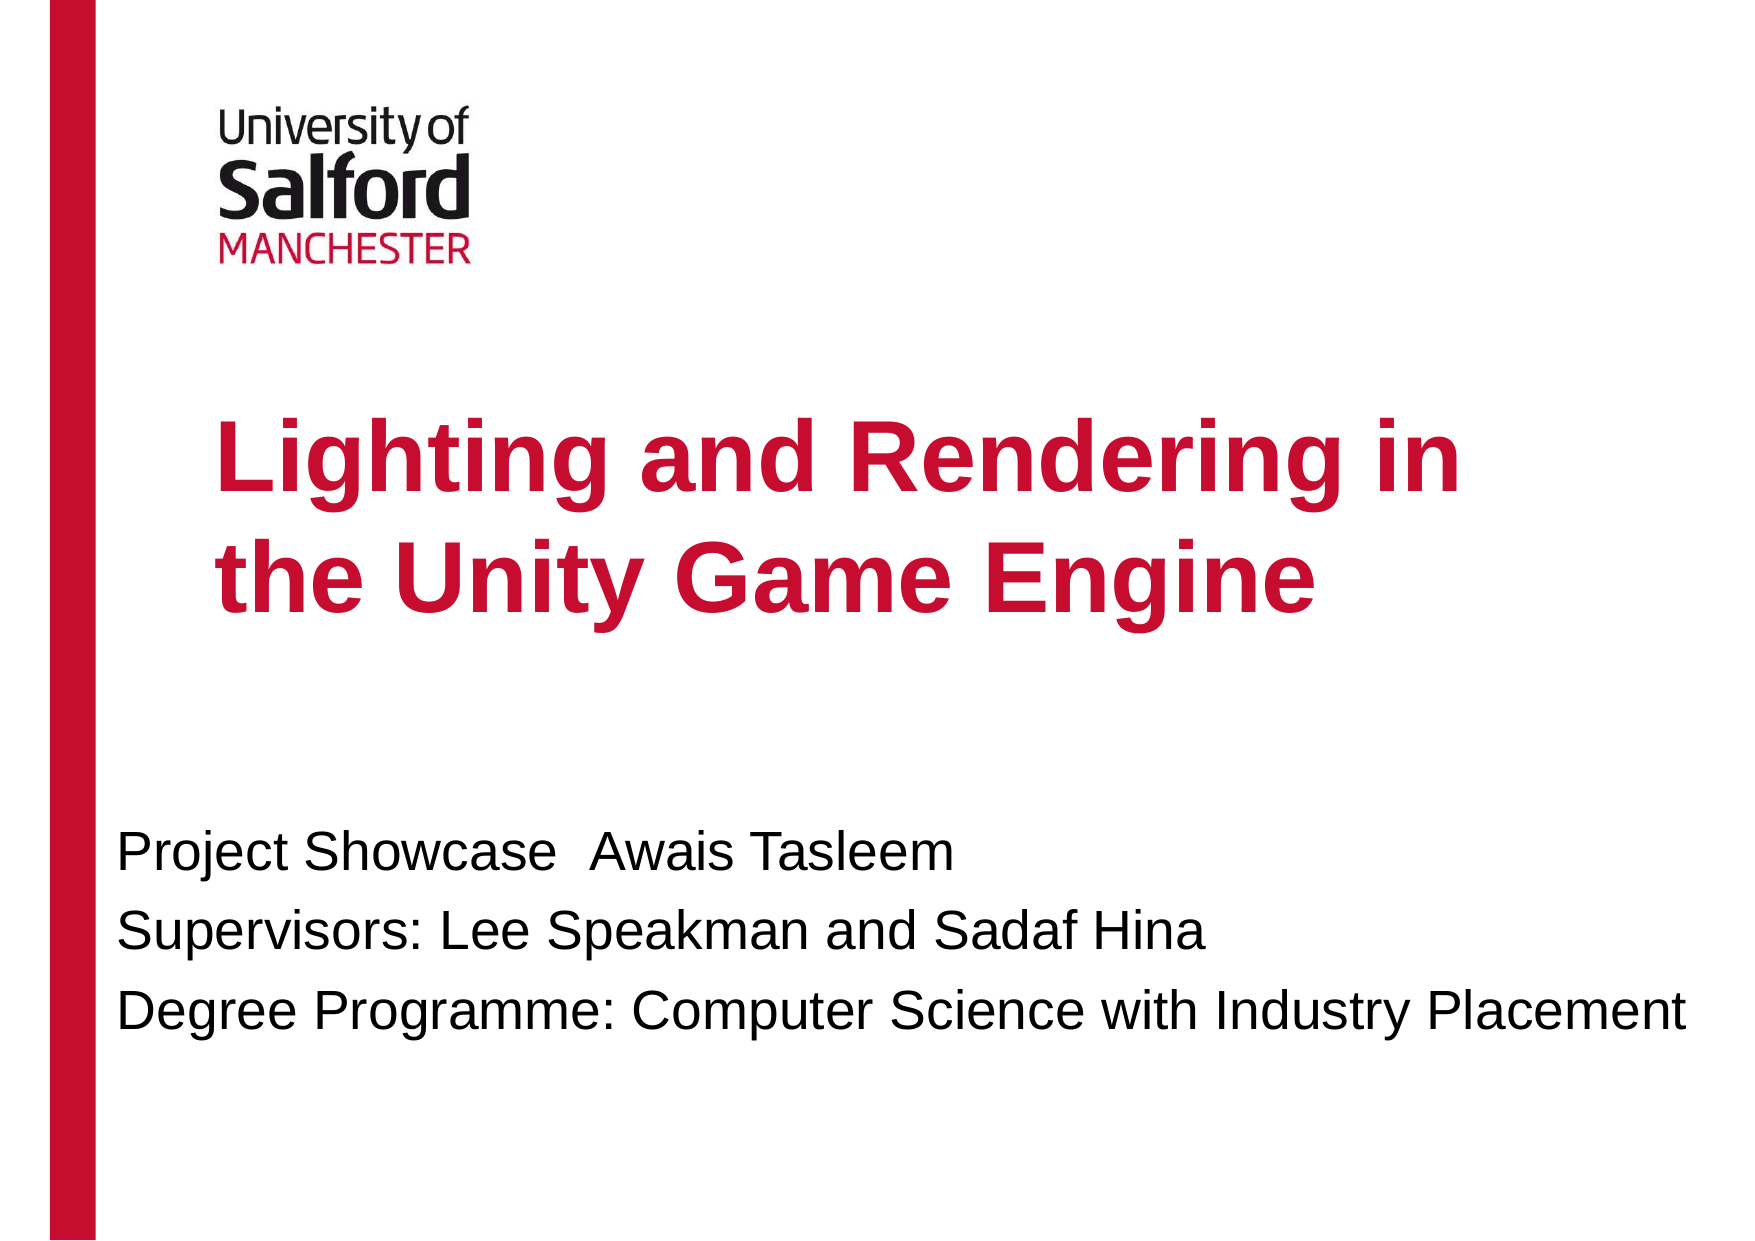

# Lighting and Rendering in the Unity Game Engine
Project Showcase  Awais Tasleem
Supervisors: Lee Speakman and Sadaf Hina
Degree Programme: Computer Science with Industry Placement